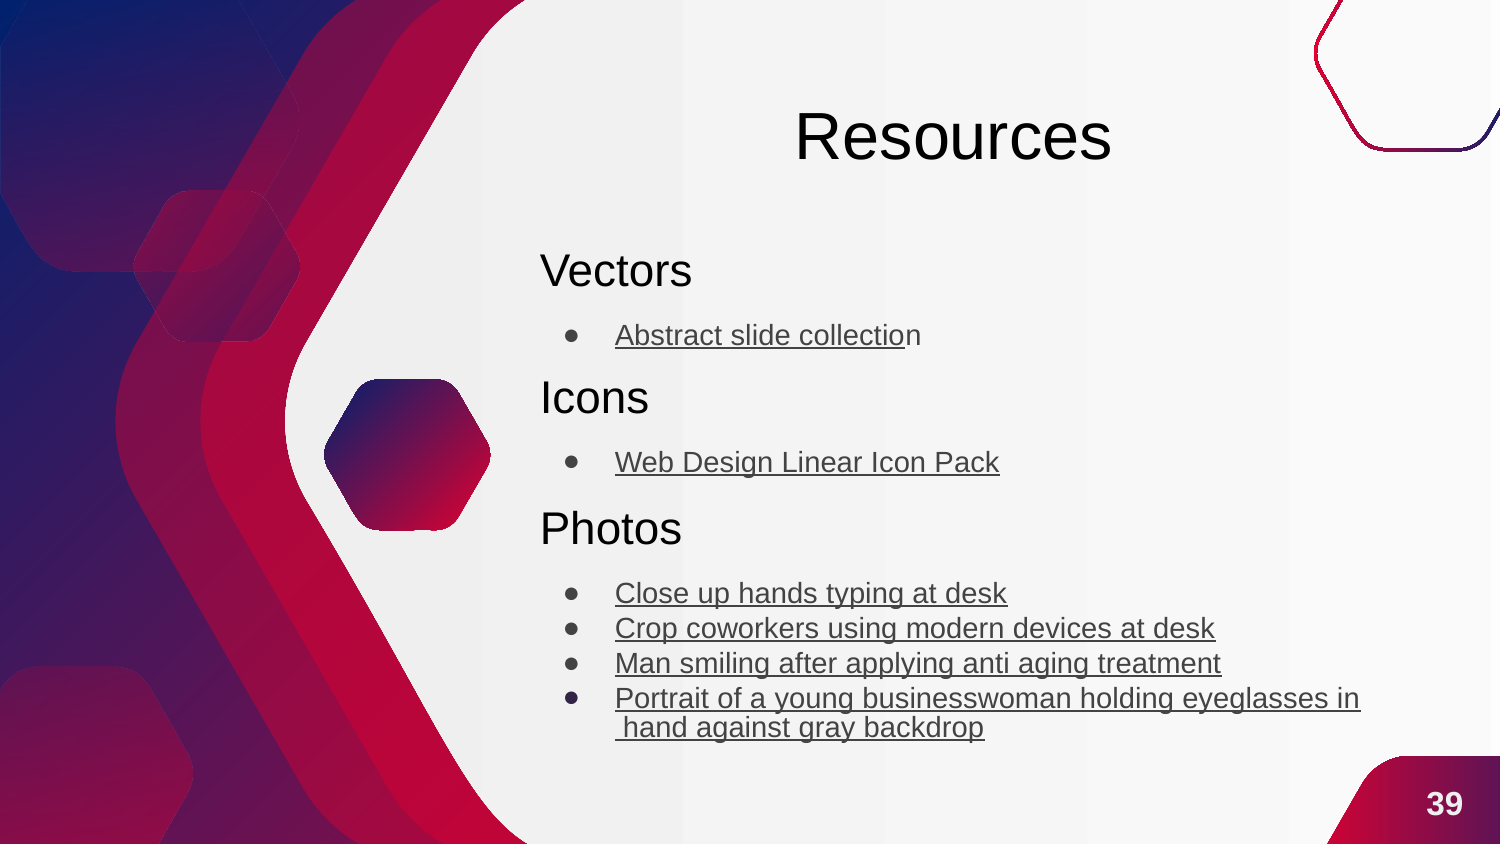

# Resources
Vectors
Abstract slide collection
Icons
Web Design Linear Icon Pack
Photos
Close up hands typing at desk
Crop coworkers using modern devices at desk
Man smiling after applying anti aging treatment
Portrait of a young businesswoman holding eyeglasses in hand against gray backdrop
39